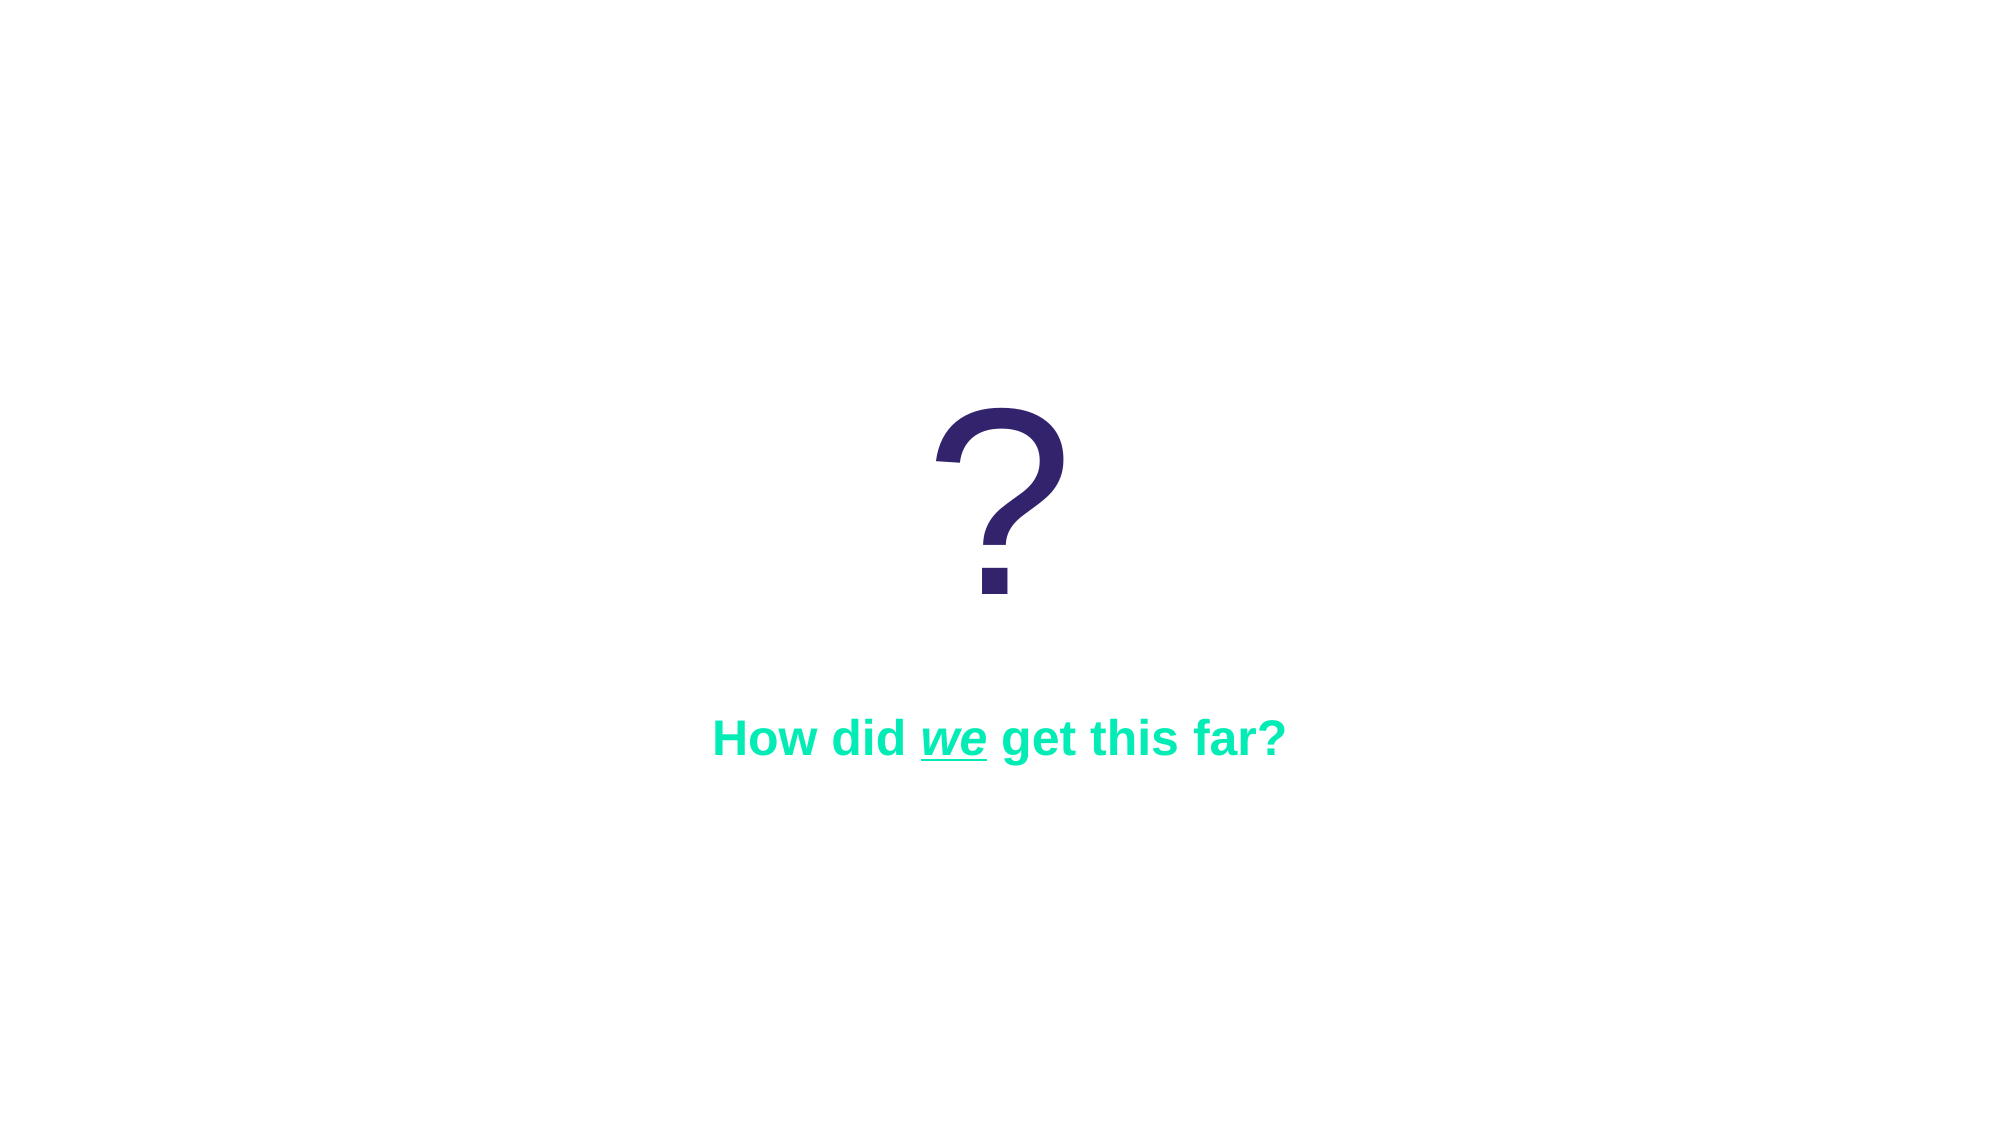

?
# How did we get this far?